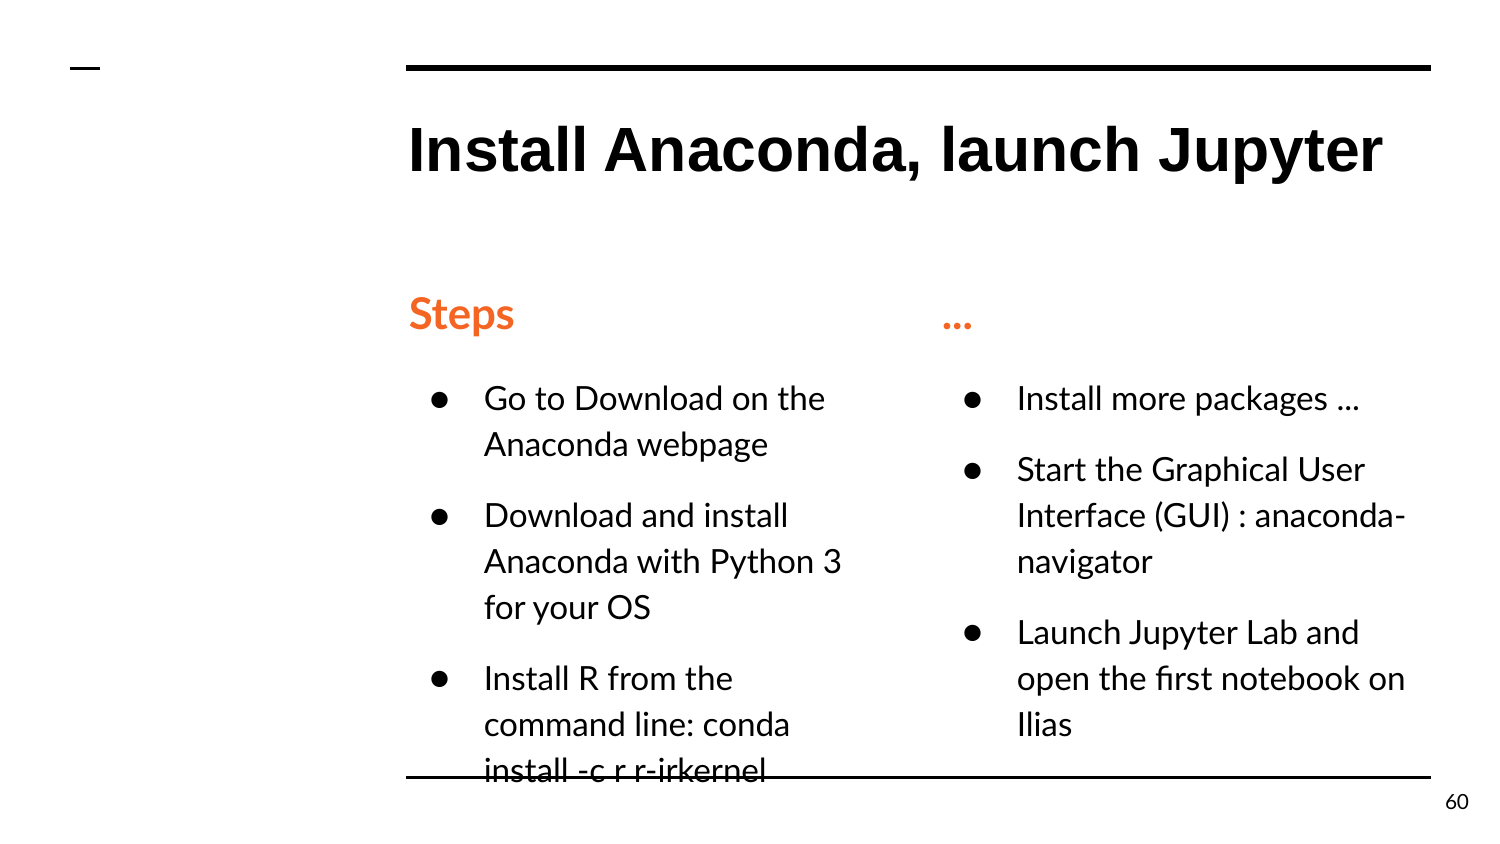

# Install Anaconda, launch Jupyter
Steps
Go to Download on the Anaconda webpage
Download and install  Anaconda with Python 3 for your OS
Install R from the command line: conda install -c r r-irkernel
...
Install more packages ...
Start the Graphical User Interface (GUI) : anaconda-navigator
Launch Jupyter Lab and open the first notebook on Ilias
60